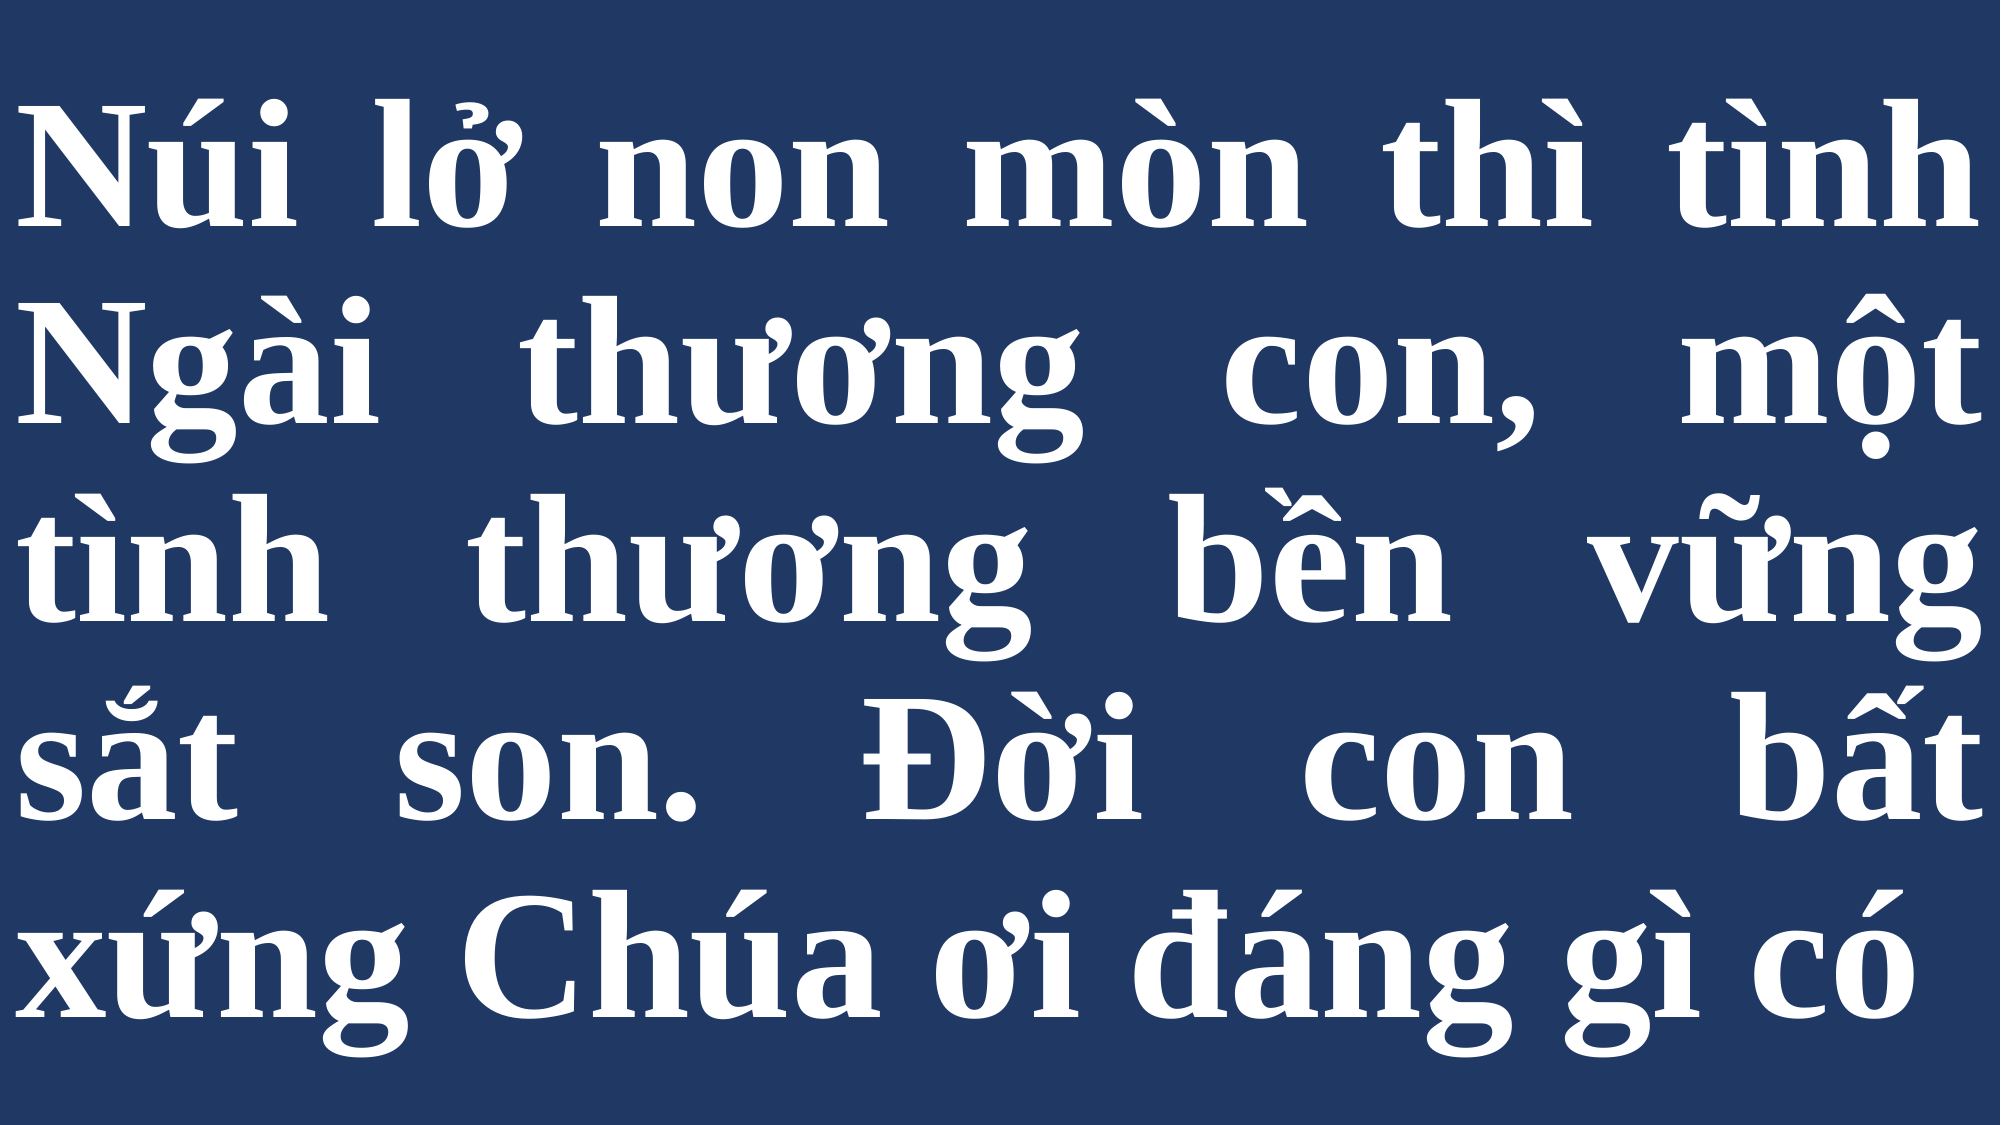

# Núi lở non mòn thì tình Ngài thương con, một tình thương bền vững sắt son. Đời con bất xứng Chúa ơi đáng gì có